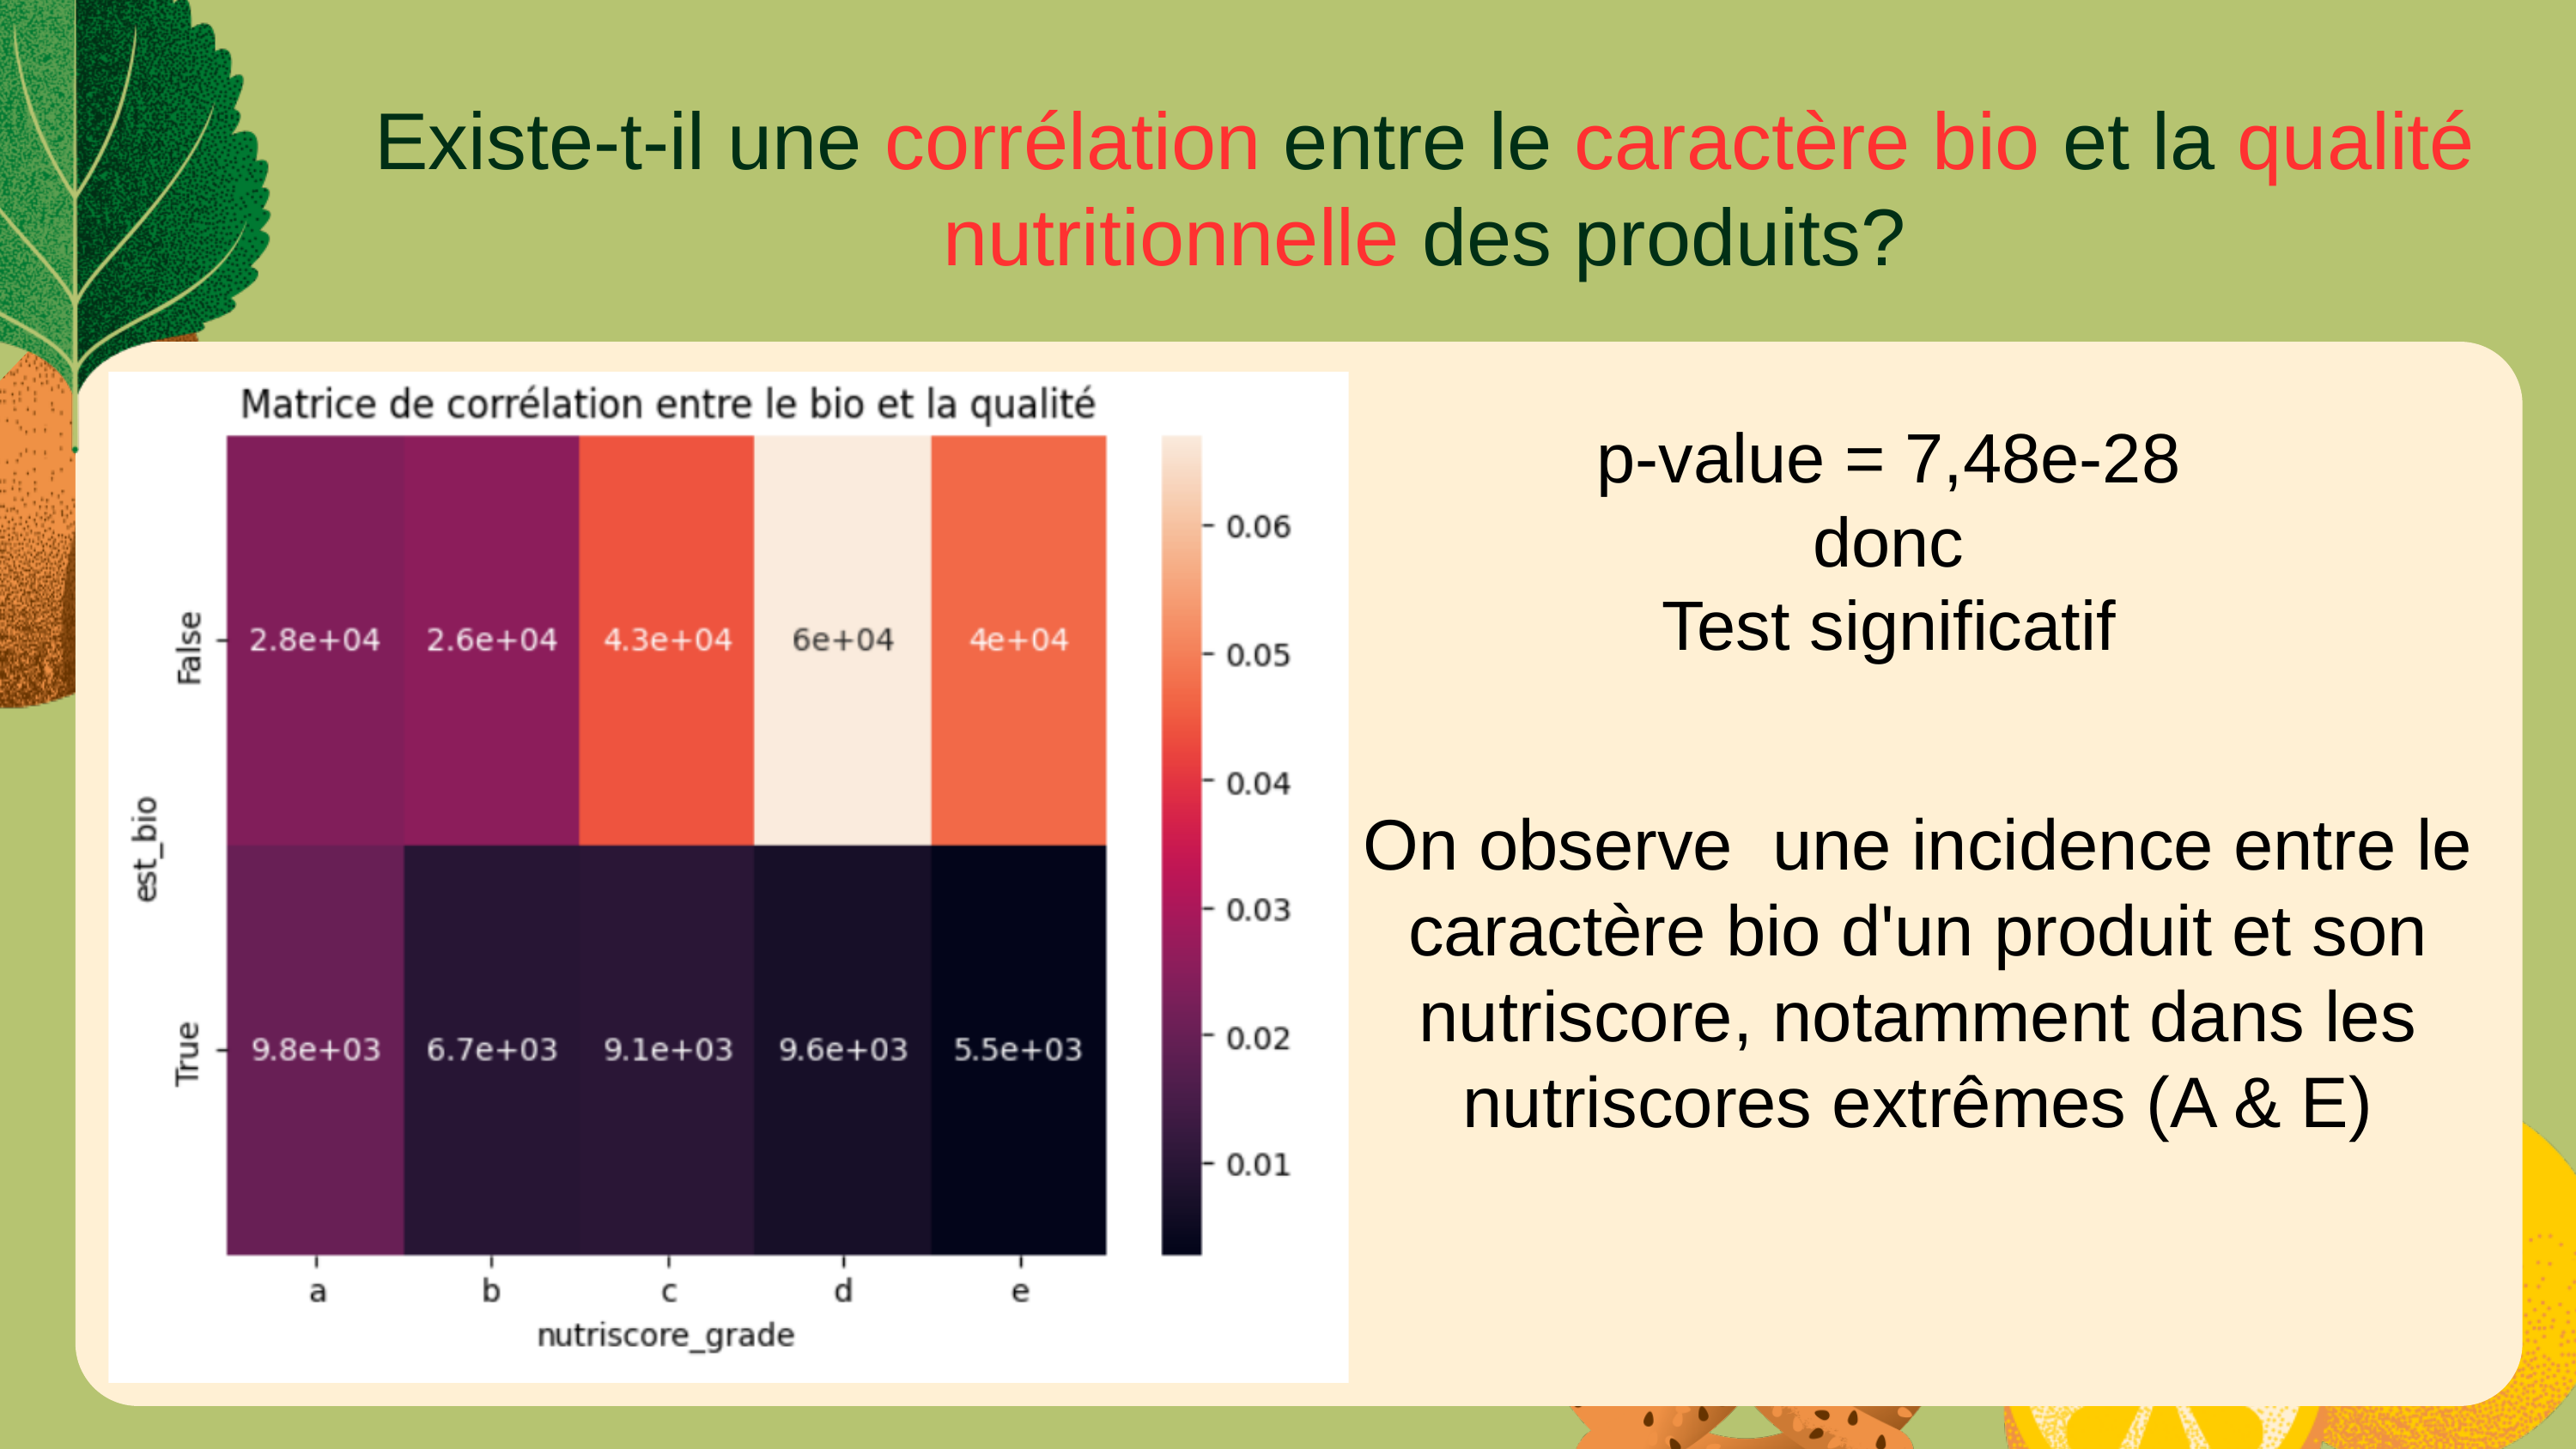

Existe-t-il une corrélation entre le caractère bio et la qualité nutritionnelle des produits?

p-value = 7,48e-28
donc
Test significatif
On observe  une incidence entre le caractère bio d'un produit et son nutriscore, notamment dans les nutriscores extrêmes (A & E)